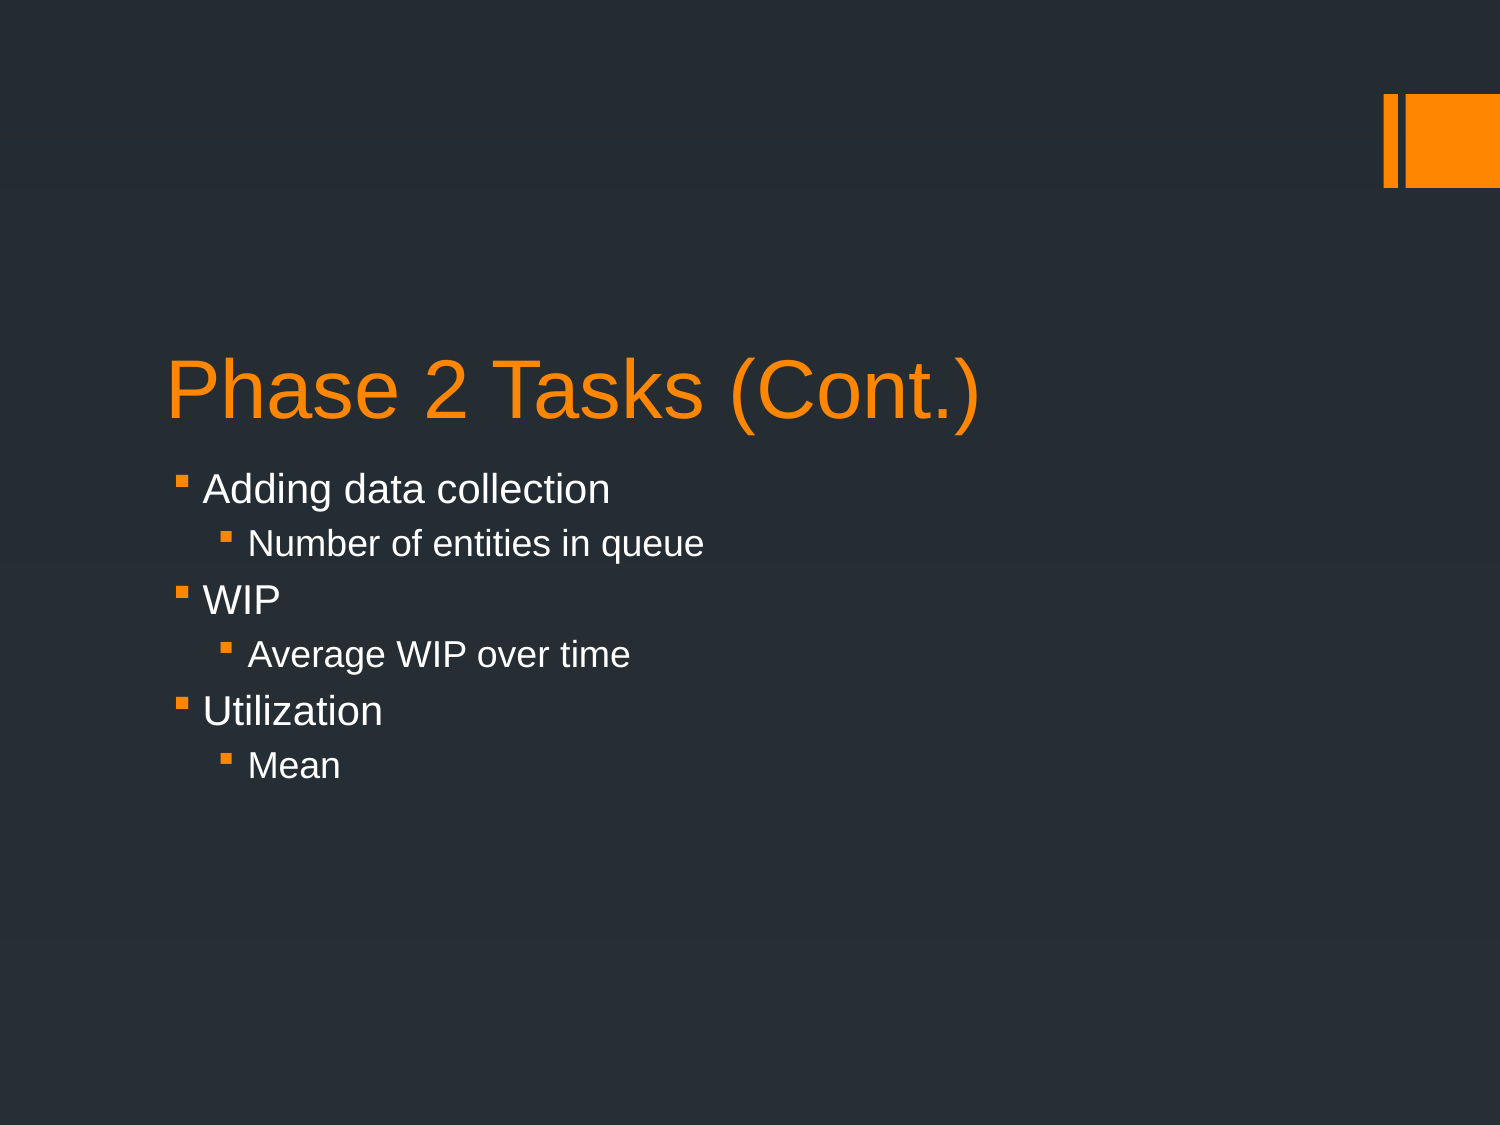

# Phase 2 Tasks (Cont.)
Adding data collection
Number of entities in queue
WIP
Average WIP over time
Utilization
Mean